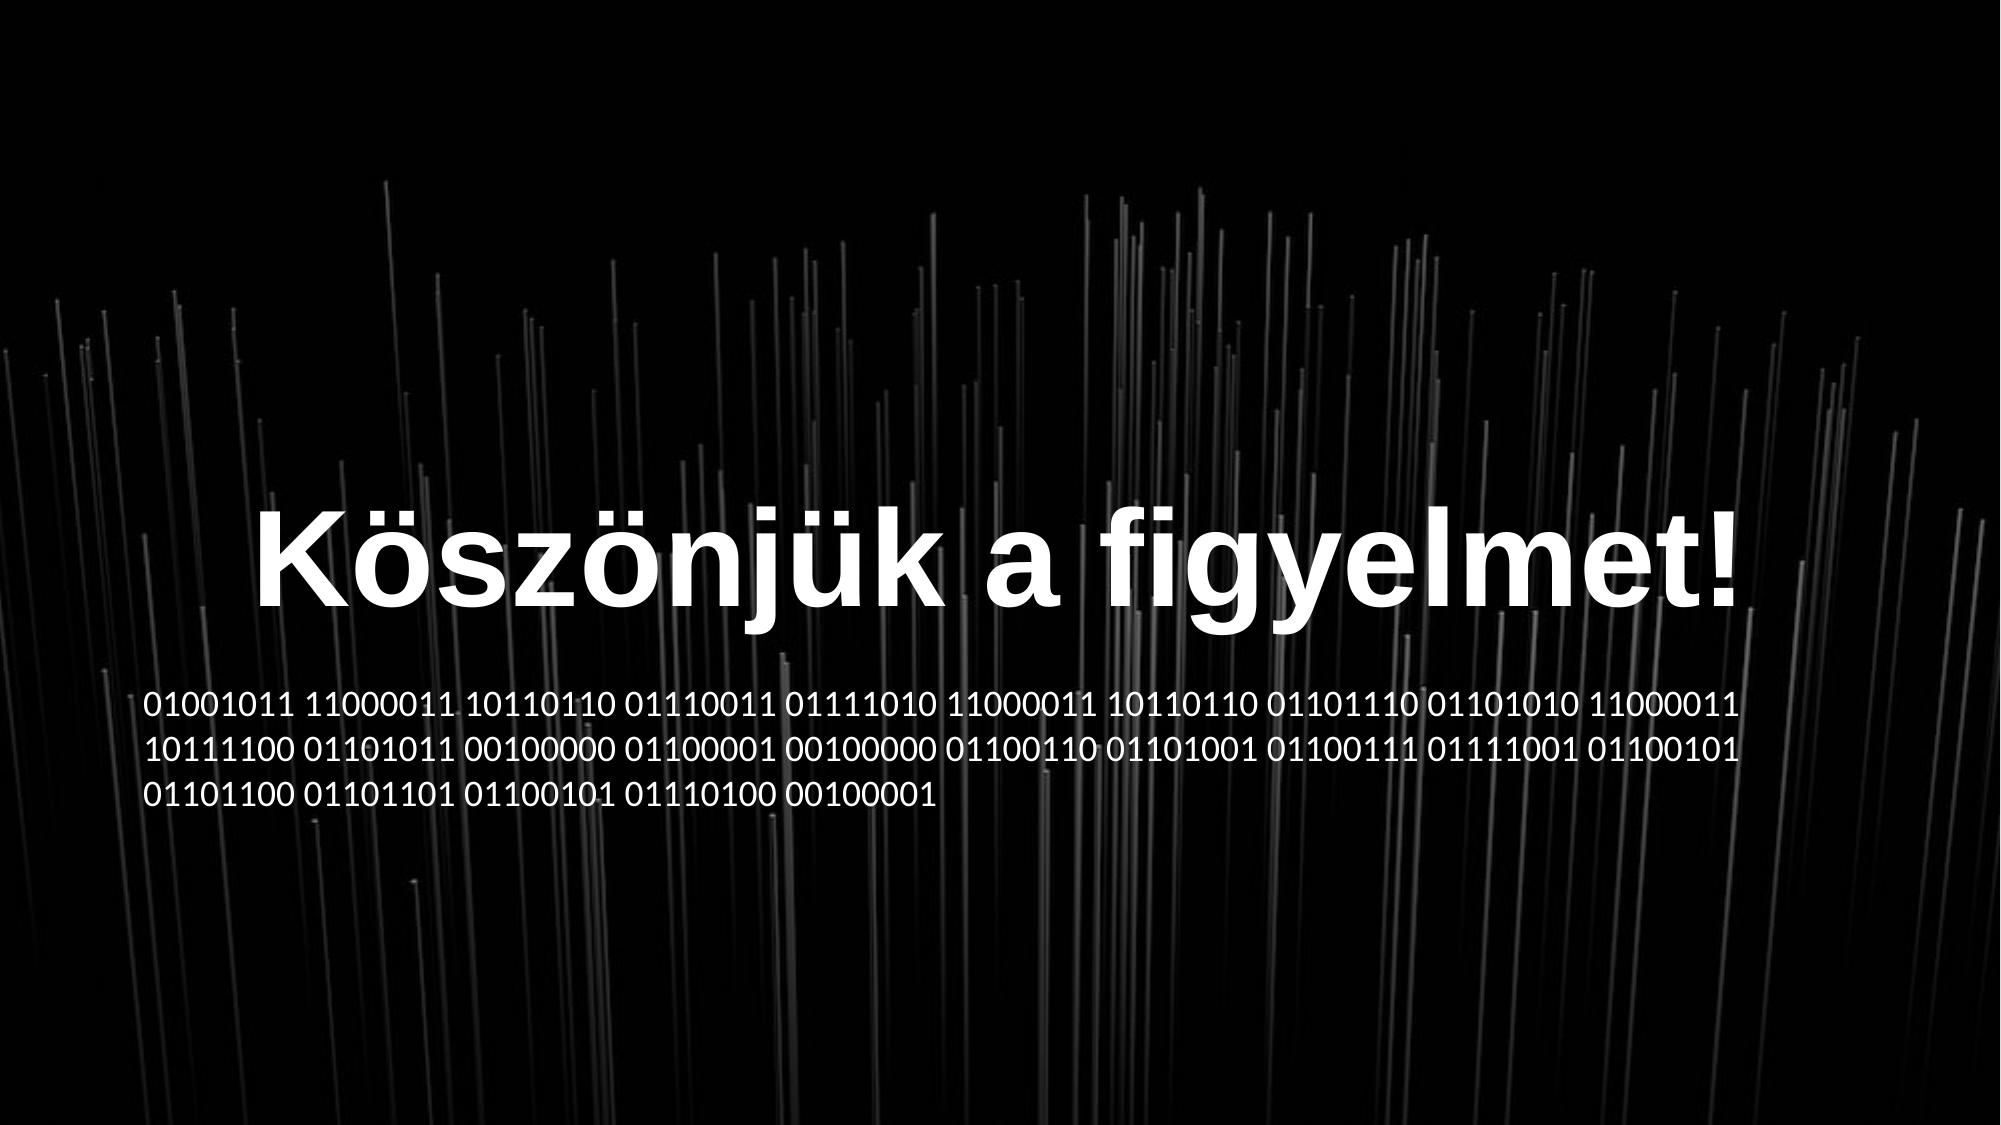

# Köszönjük a figyelmet!
01001011 11000011 10110110 01110011 01111010 11000011 10110110 01101110 01101010 11000011 10111100 01101011 00100000 01100001 00100000 01100110 01101001 01100111 01111001 01100101 01101100 01101101 01100101 01110100 00100001